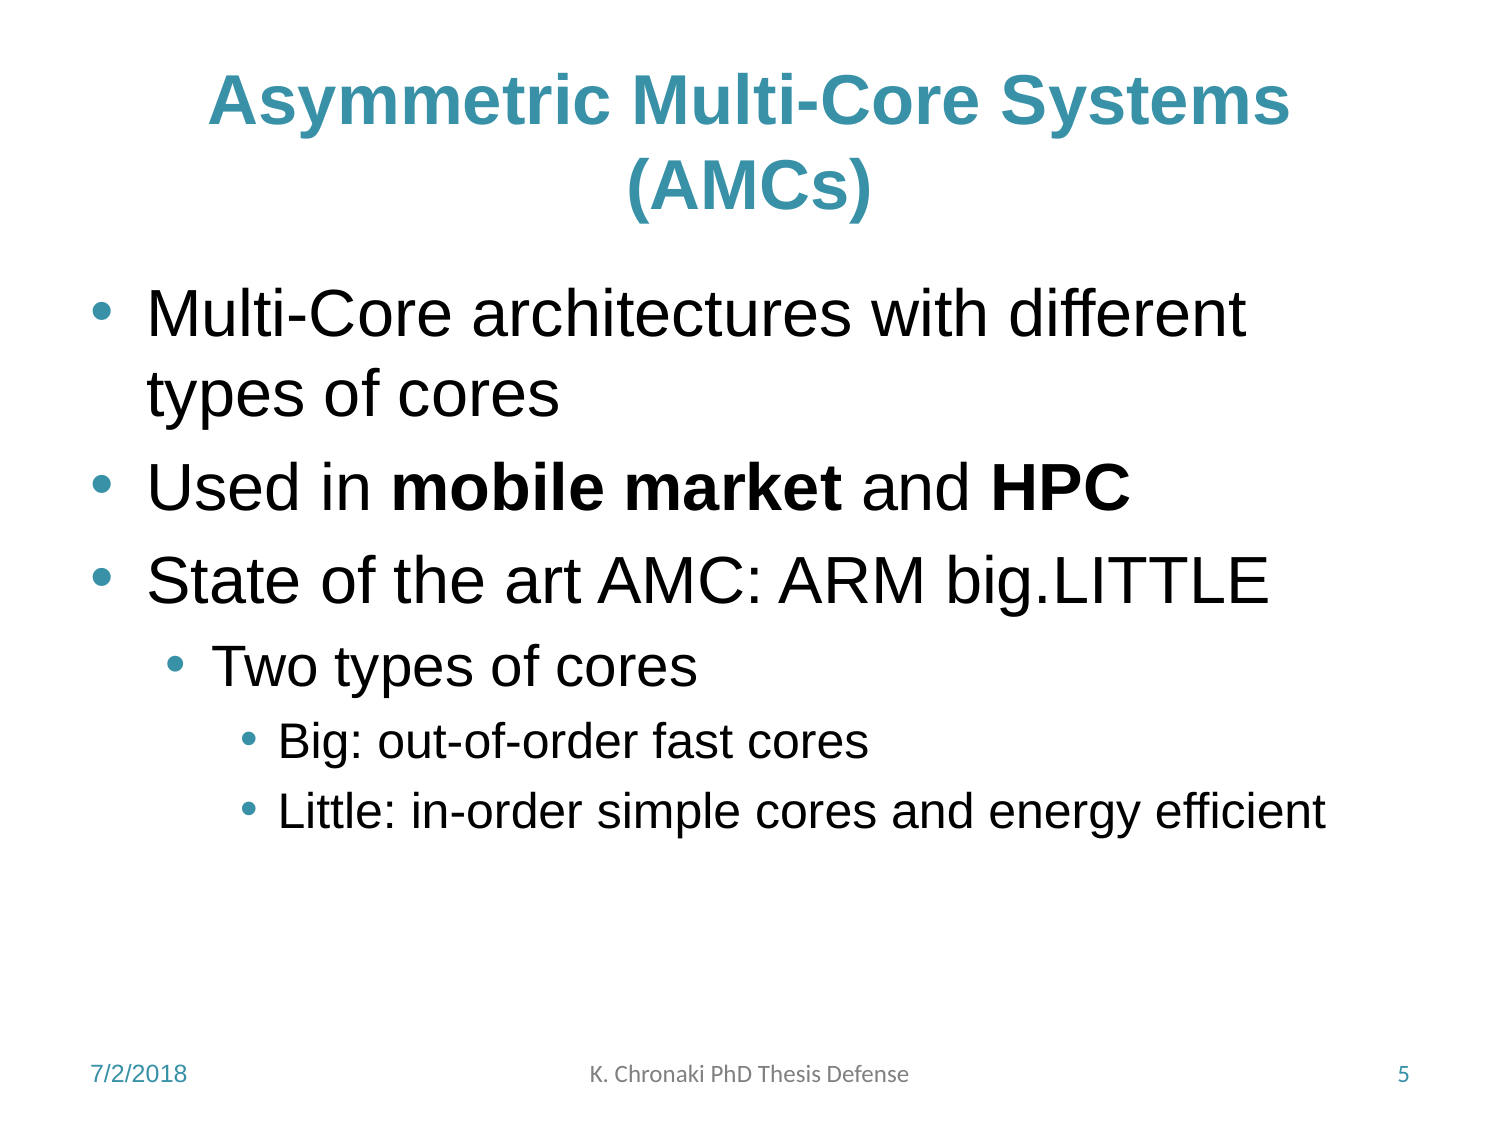

# Asymmetric Multi-Core Systems (AMCs)
Multi-Core architectures with different types of cores
Used in mobile market and HPC
State of the art AMC: ARM big.LITTLE
Two types of cores
Big: out-of-order fast cores
Little: in-order simple cores and energy efficient

7/2/2018
K. Chronaki PhD Thesis Defense
5